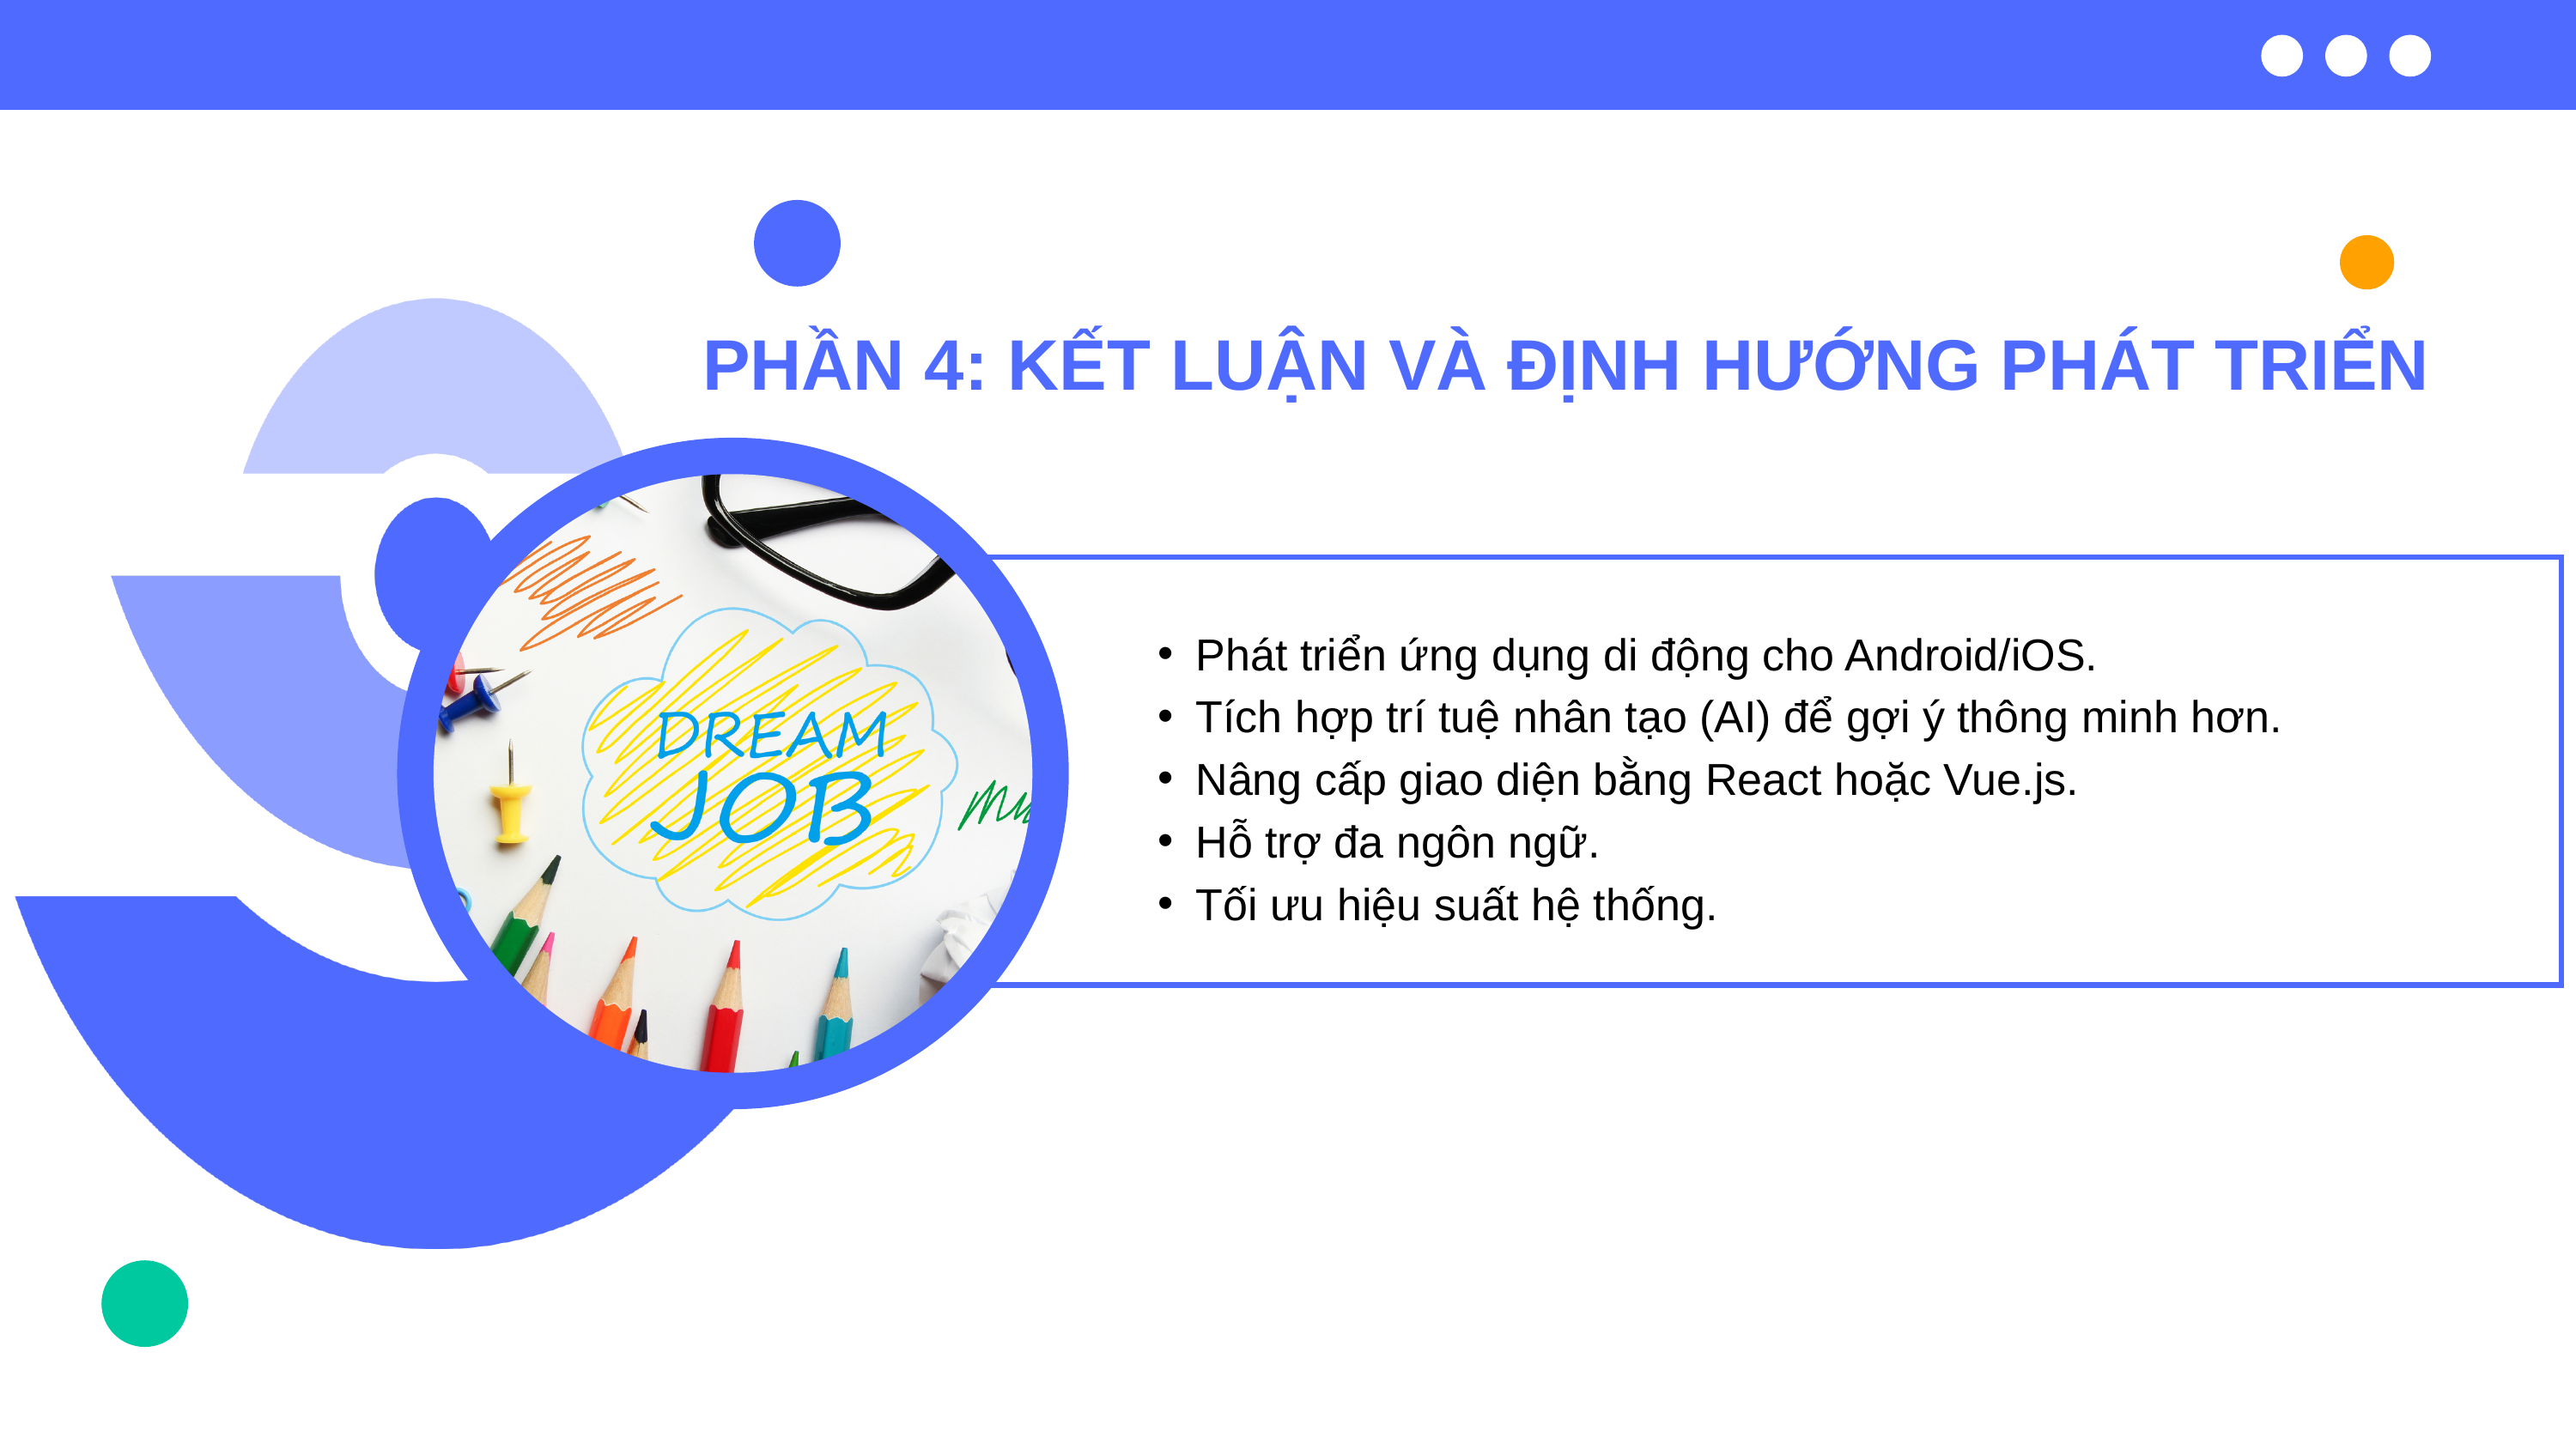

PHẦN 4: KẾT LUẬN VÀ ĐỊNH HƯỚNG PHÁT TRIỂN

Phát triển ứng dụng di động cho Android/iOS.
Tích hợp trí tuệ nhân tạo (AI) để gợi ý thông minh hơn.
Nâng cấp giao diện bằng React hoặc Vue.js.
Hỗ trợ đa ngôn ngữ.
Tối ưu hiệu suất hệ thống.